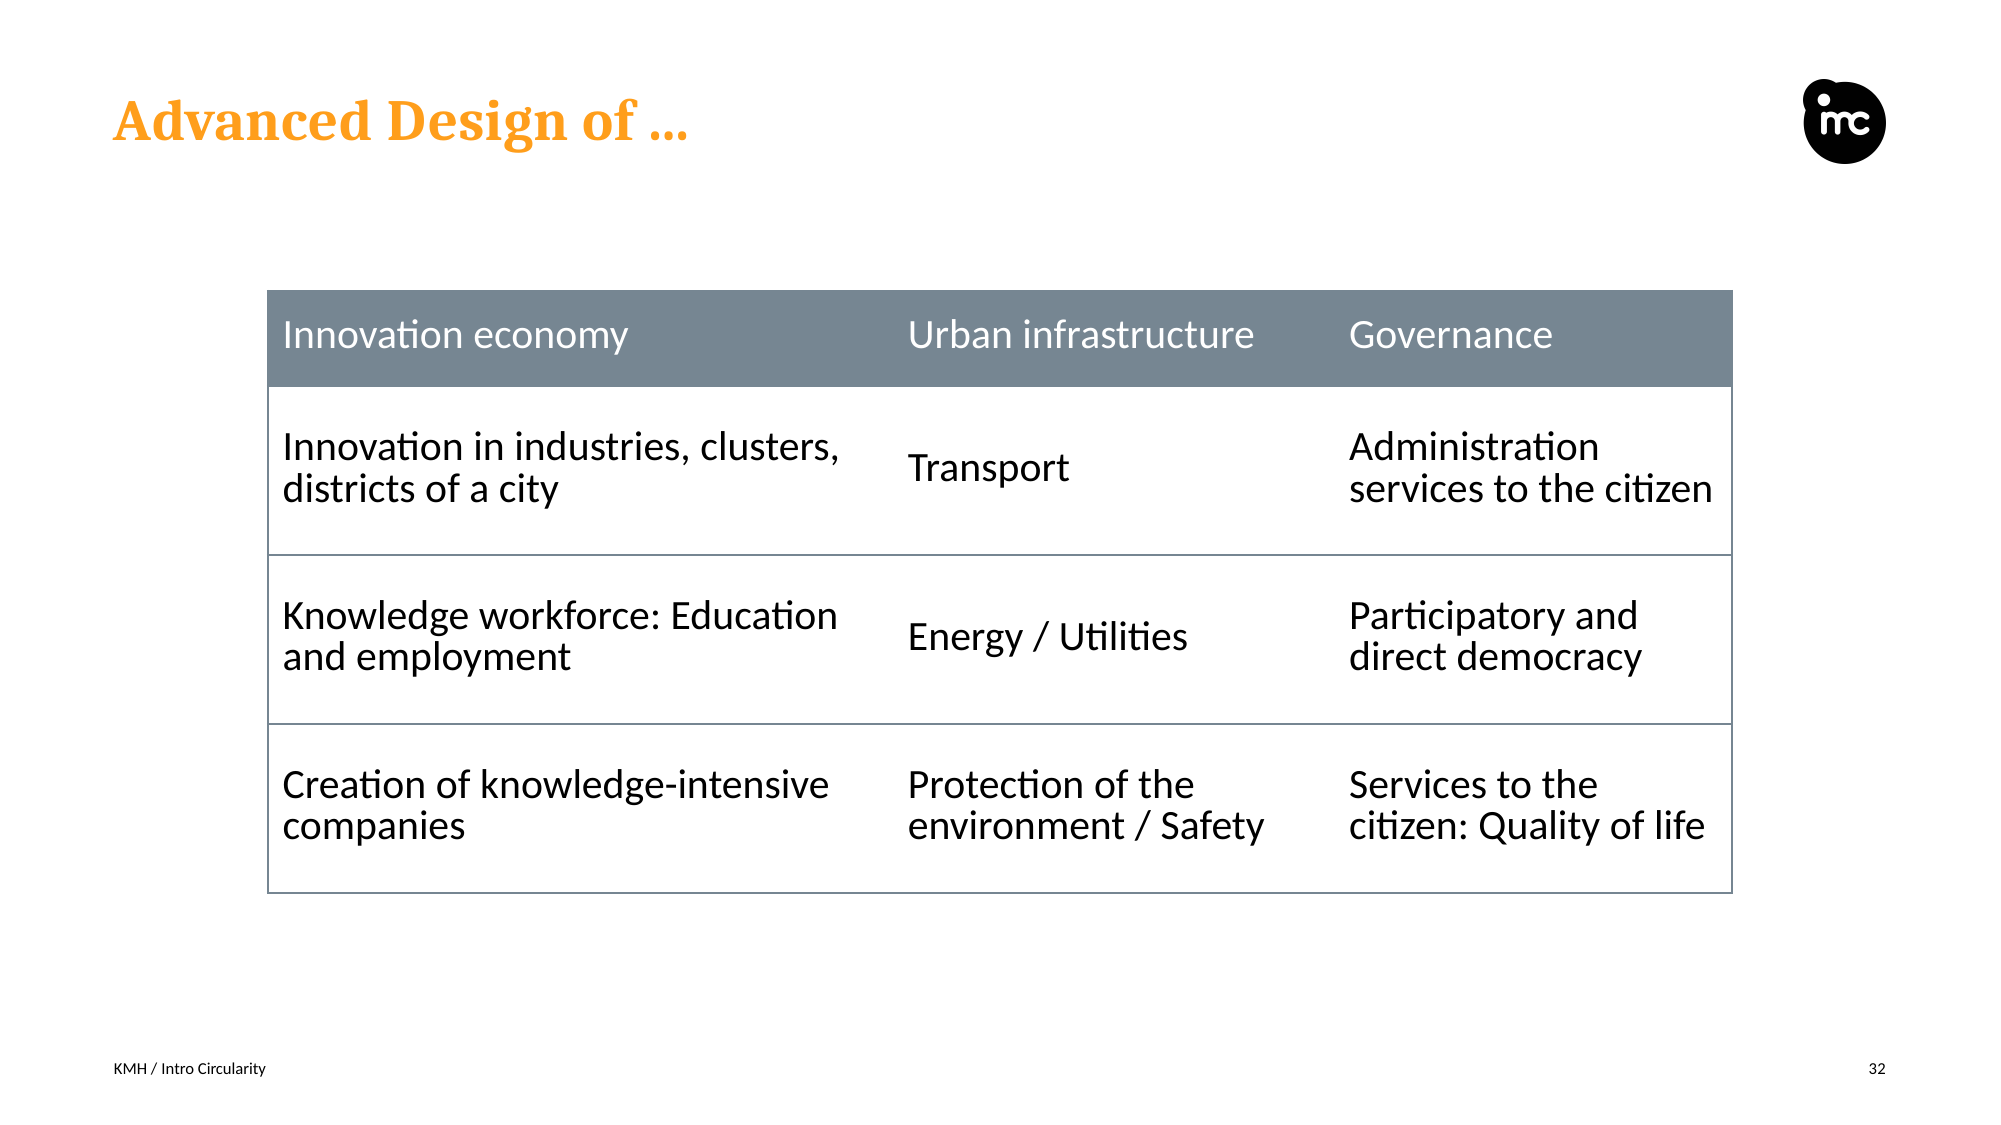

# Advanced Design of …
| Innovation economy | Urban infrastructure | Governance |
| --- | --- | --- |
| Innovation in industries, clusters, districts of a city | Transport | Administration services to the citizen |
| Knowledge workforce: Education and employment | Energy / Utilities | Participatory and direct democracy |
| Creation of knowledge-intensive companies | Protection of the environment / Safety | Services to the citizen: Quality of life |
KMH / Intro Circularity

32